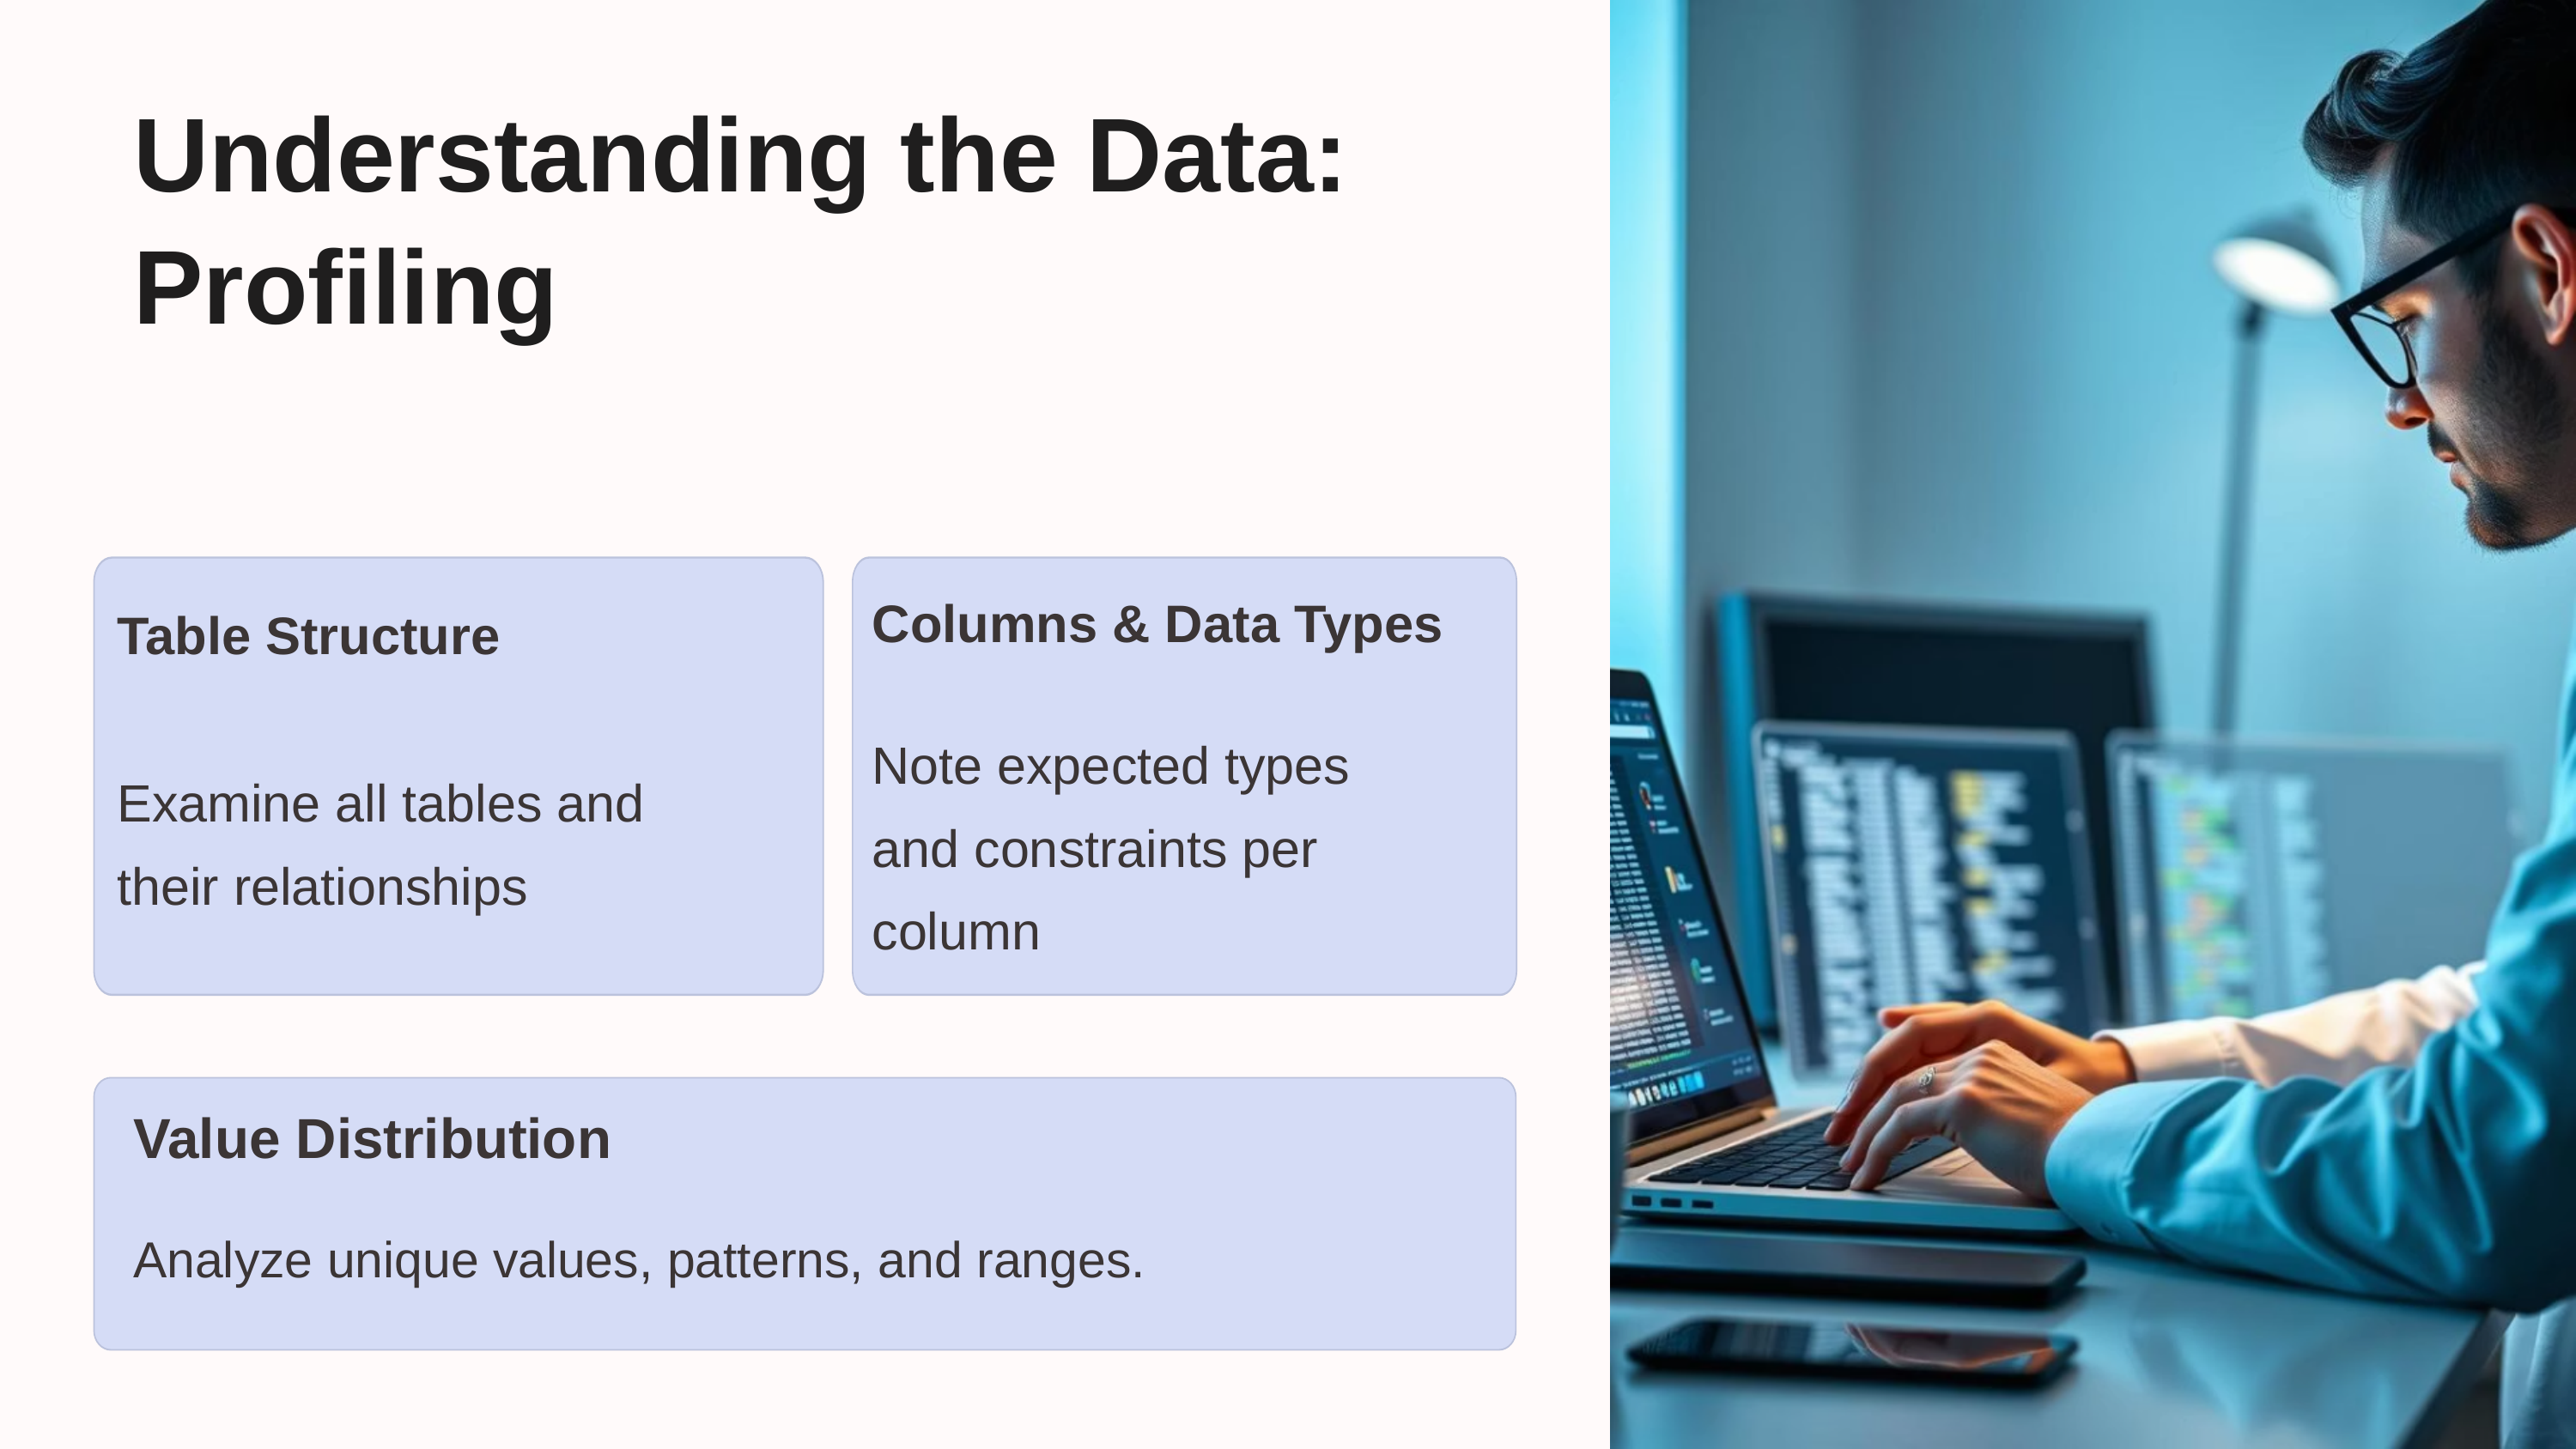

Understanding the Data: Profiling

Columns & Data Types

Table Structure

Note expected types and constraints per column

Examine all tables and their relationships

Value Distribution

Analyze unique values, patterns, and ranges.